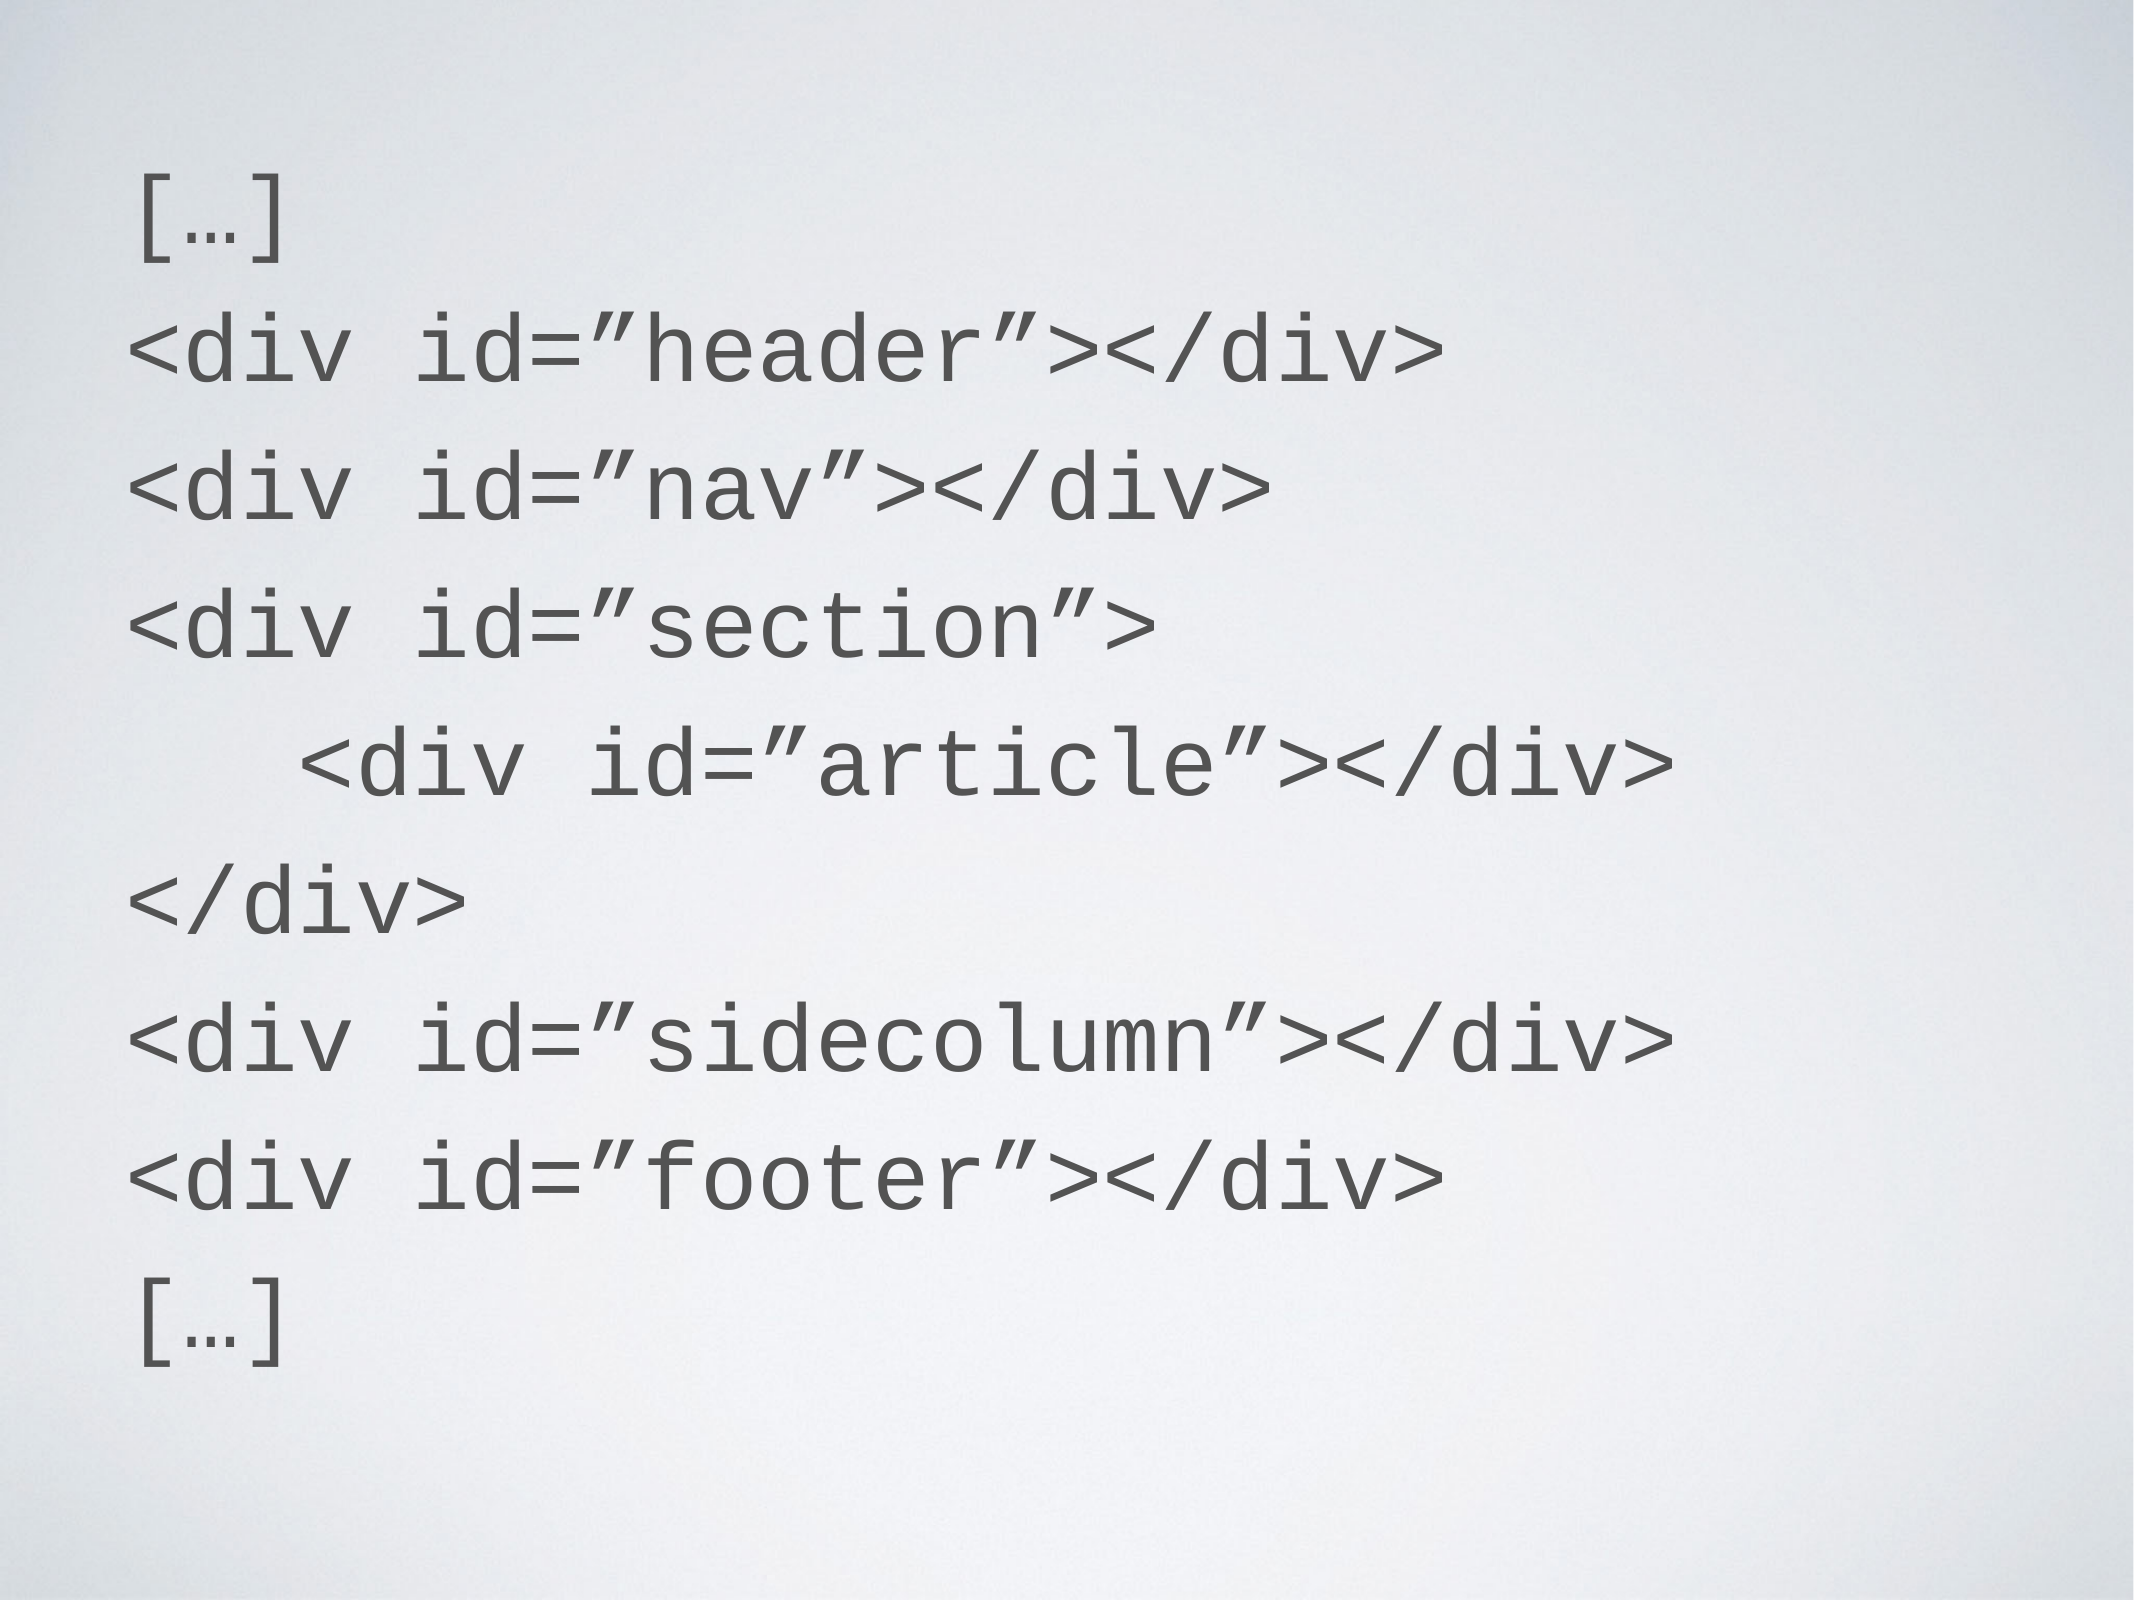

[…]
<div id=”header”></div>
<div id=”nav”></div>
<div id=”section”>
   <div id=”article”></div>
</div>
<div id=”sidecolumn”></div>
<div id=”footer”></div>
[…]